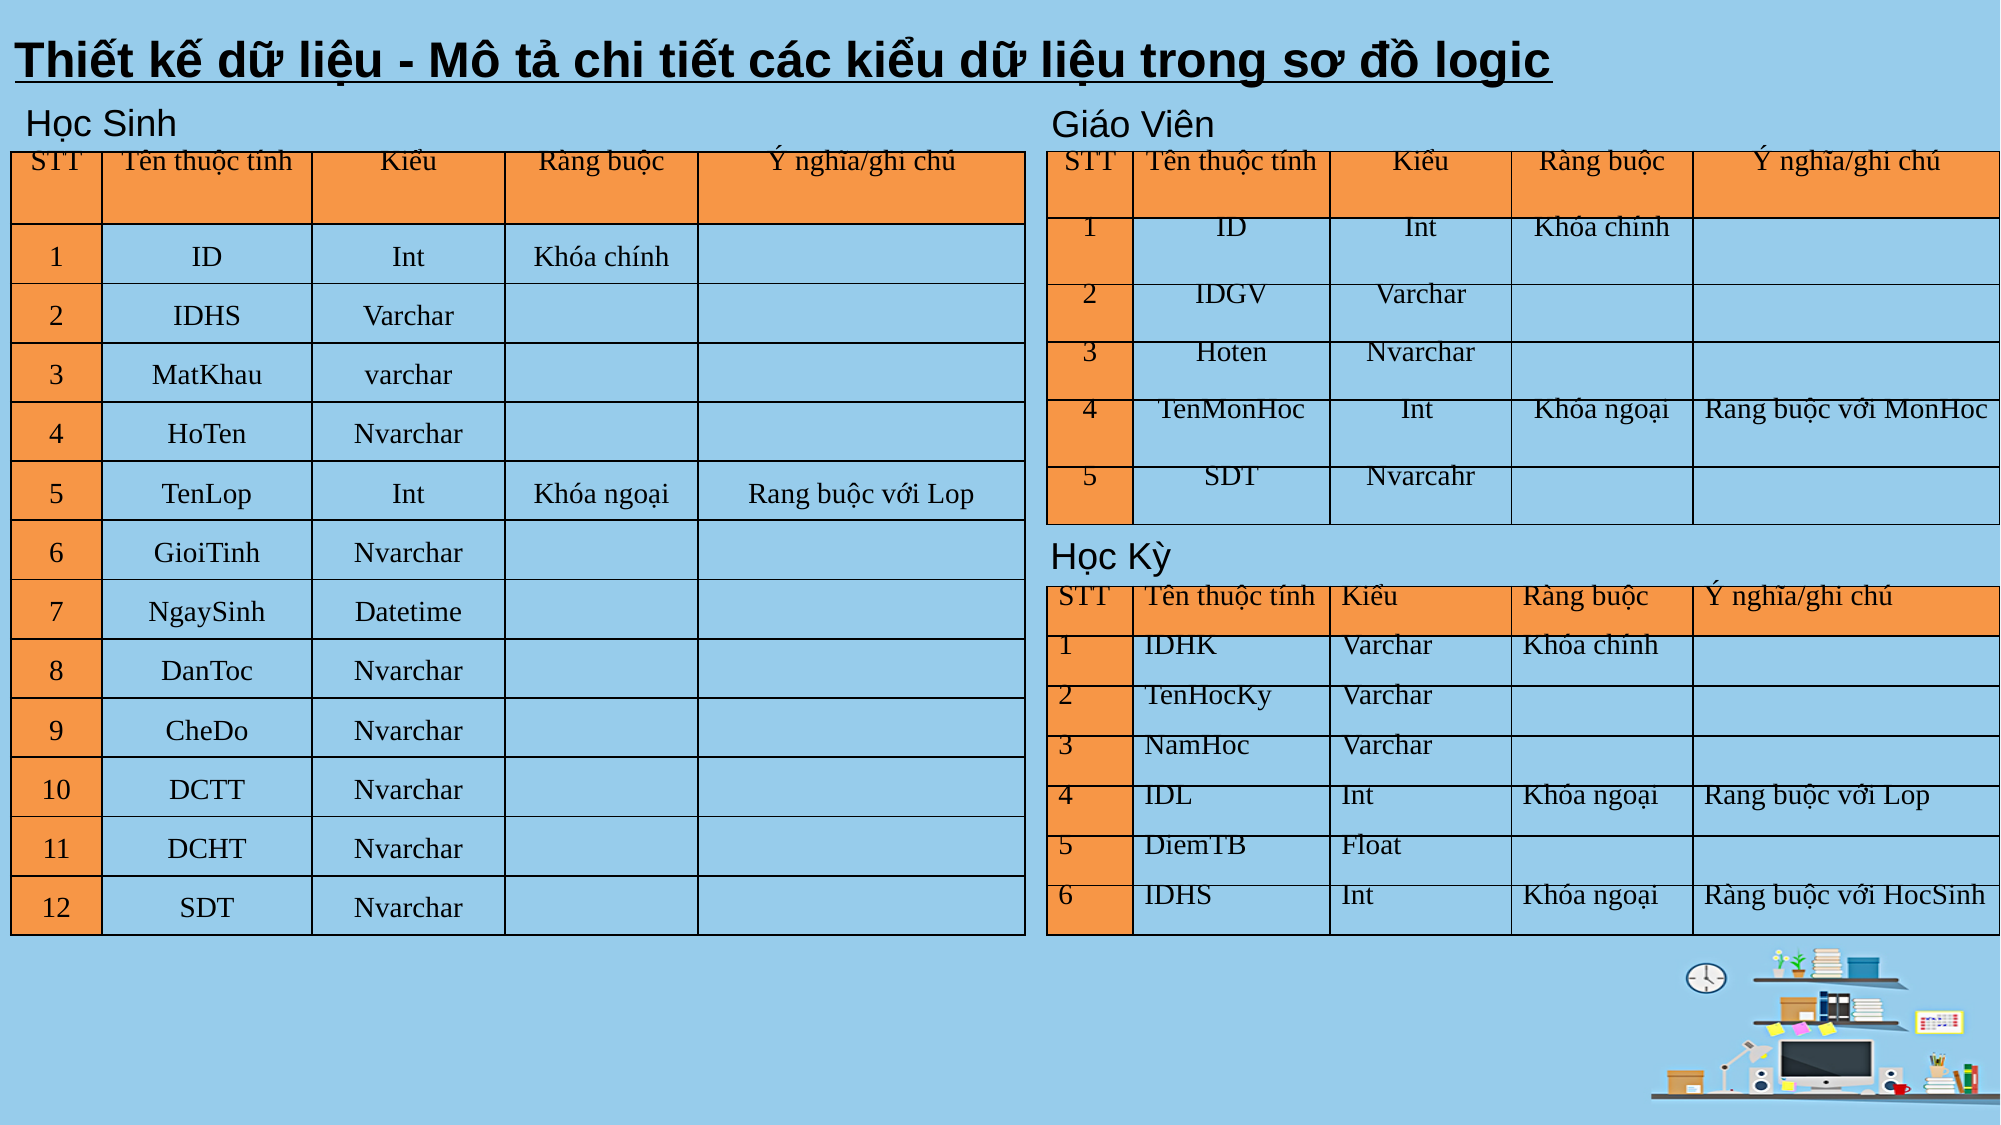

# Thiết kế dữ liệu - Mô tả chi tiết các kiểu dữ liệu trong sơ đồ logic
Học Sinh
Giáo Viên
| STT | Tên thuộc tính | Kiểu | Ràng buộc | Ý nghĩa/ghi chú |
| --- | --- | --- | --- | --- |
| 1 | ID | Int | Khóa chính |  |
| 2 | IDGV | Varchar |  |  |
| 3 | Hoten | Nvarchar |  |  |
| 4 | TenMonHoc | Int | Khóa ngoại | Rang buộc với MonHoc |
| 5 | SDT | Nvarcahr |  |  |
| STT | Tên thuộc tính | Kiểu | Ràng buộc | Ý nghĩa/ghi chú |
| --- | --- | --- | --- | --- |
| 1 | ID | Int | Khóa chính |  |
| 2 | IDHS | Varchar |  |  |
| 3 | MatKhau | varchar |  |  |
| 4 | HoTen | Nvarchar |  |  |
| 5 | TenLop | Int | Khóa ngoại | Rang buộc với Lop |
| 6 | GioiTinh | Nvarchar |  |  |
| 7 | NgaySinh | Datetime |  |  |
| 8 | DanToc | Nvarchar |  |  |
| 9 | CheDo | Nvarchar |  |  |
| 10 | DCTT | Nvarchar |  |  |
| 11 | DCHT | Nvarchar |  |  |
| 12 | SDT | Nvarchar |  |  |
Học Kỳ
| STT | Tên thuộc tính | Kiểu | Ràng buộc | Ý nghĩa/ghi chú |
| --- | --- | --- | --- | --- |
| 1 | IDHK | Varchar | Khóa chính |  |
| 2 | TenHocKy | Varchar |  |  |
| 3 | NamHoc | Varchar |  |  |
| 4 | IDL | Int | Khóa ngoại | Rang buộc với Lop |
| 5 | DiemTB | Float |  |  |
| 6 | IDHS | Int | Khóa ngoại | Ràng buộc với HocSinh |